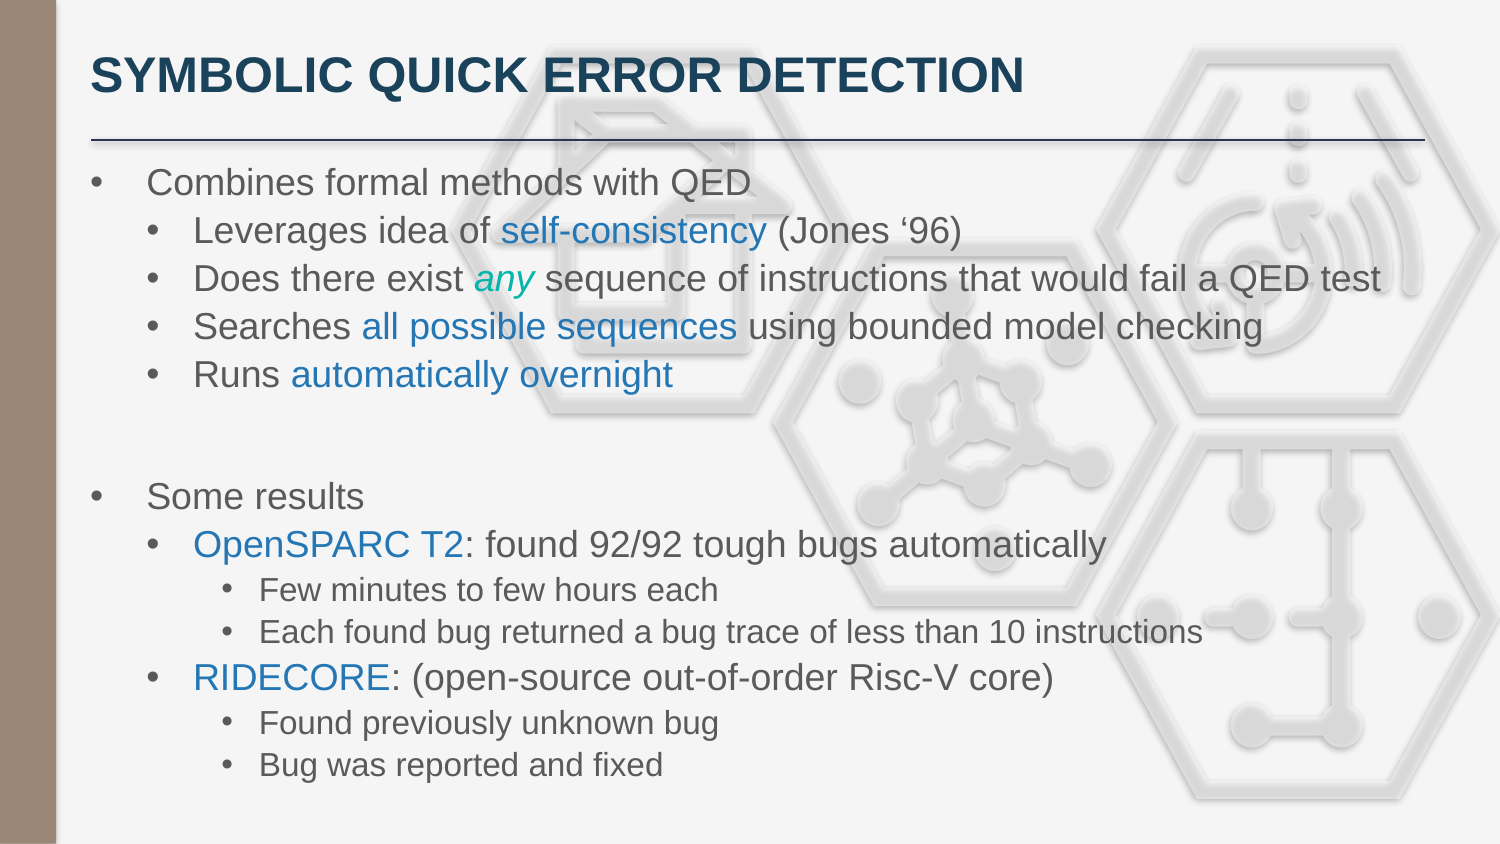

# Symbolic quick error detection
Combines formal methods with QED
Leverages idea of self-consistency (Jones ‘96)
Does there exist any sequence of instructions that would fail a QED test
Searches all possible sequences using bounded model checking
Runs automatically overnight

Some results
OpenSPARC T2: found 92/92 tough bugs automatically
Few minutes to few hours each
Each found bug returned a bug trace of less than 10 instructions
RIDECORE: (open-source out-of-order Risc-V core)
Found previously unknown bug
Bug was reported and fixed